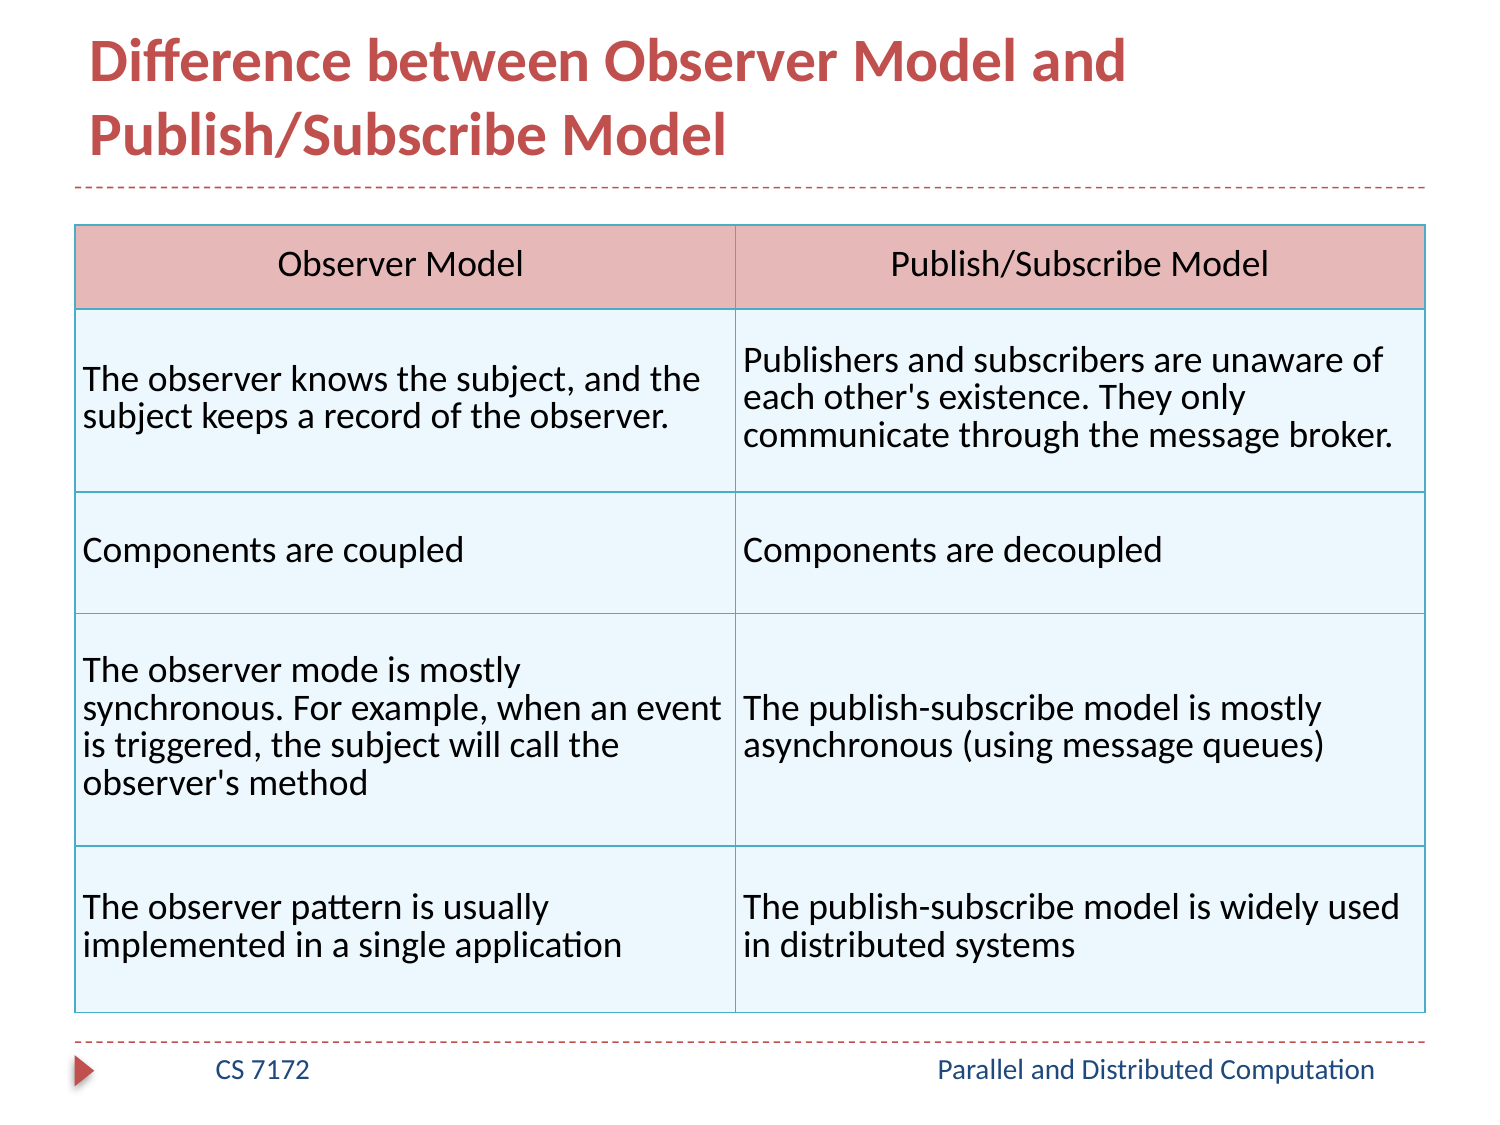

# Difference between Observer Model and Publish/Subscribe Model
| Observer Model | Publish/Subscribe Model |
| --- | --- |
| The observer knows the subject, and the subject keeps a record of the observer. | Publishers and subscribers are unaware of each other's existence. They only communicate through the message broker. |
| Components are coupled | Components are decoupled |
| The observer mode is mostly synchronous. For example, when an event is triggered, the subject will call the observer's method | The publish-subscribe model is mostly asynchronous (using message queues) |
| The observer pattern is usually implemented in a single application | The publish-subscribe model is widely used in distributed systems |
CS 7172
Parallel and Distributed Computation